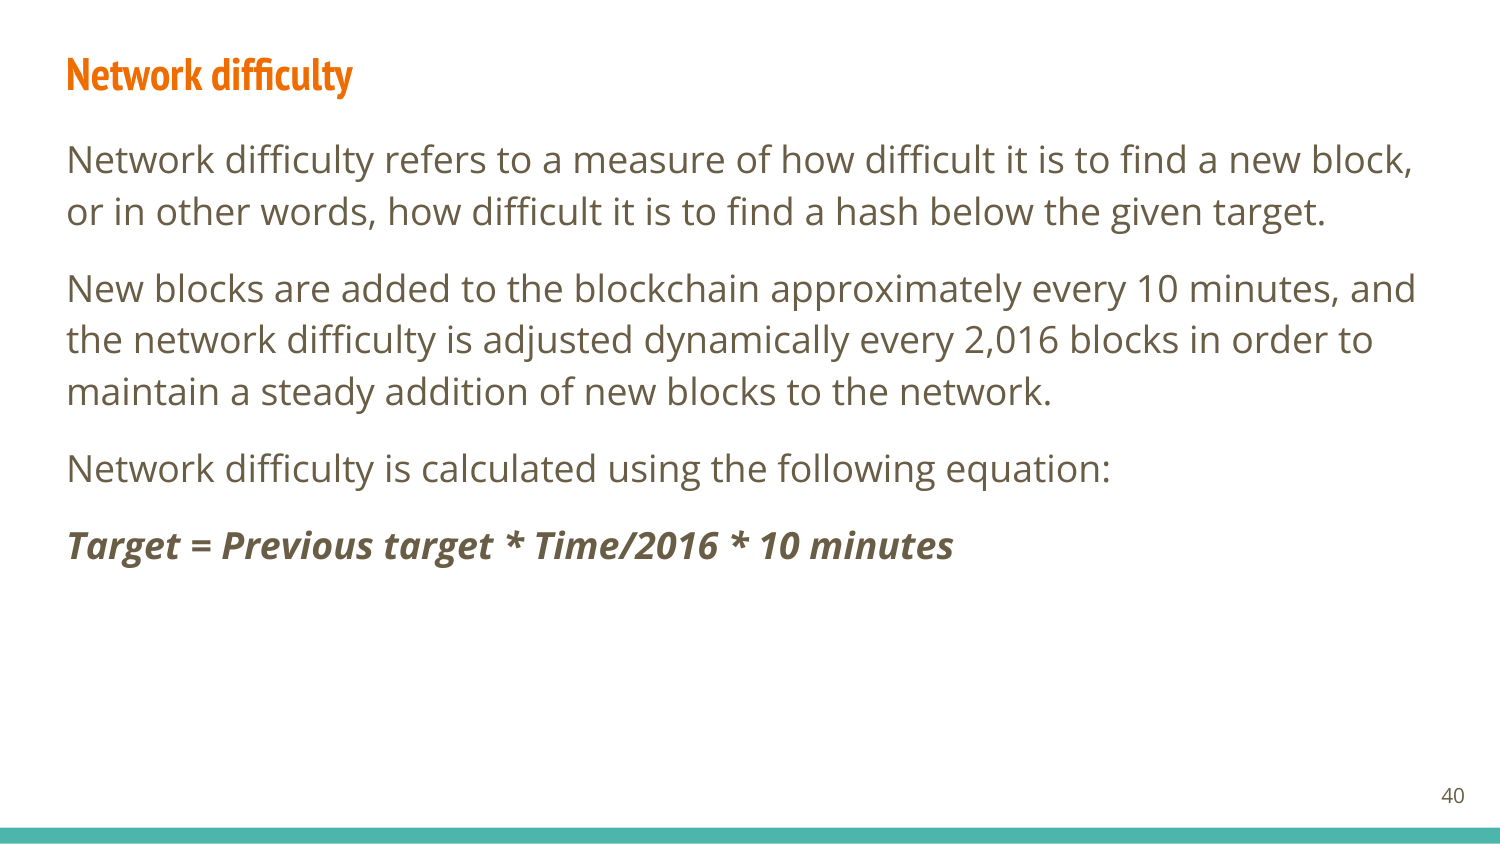

# Network difficulty
Network difficulty refers to a measure of how difficult it is to find a new block, or in other words, how difficult it is to find a hash below the given target.
New blocks are added to the blockchain approximately every 10 minutes, and the network difficulty is adjusted dynamically every 2,016 blocks in order to maintain a steady addition of new blocks to the network.
Network difficulty is calculated using the following equation:
Target = Previous target * Time/2016 * 10 minutes

40